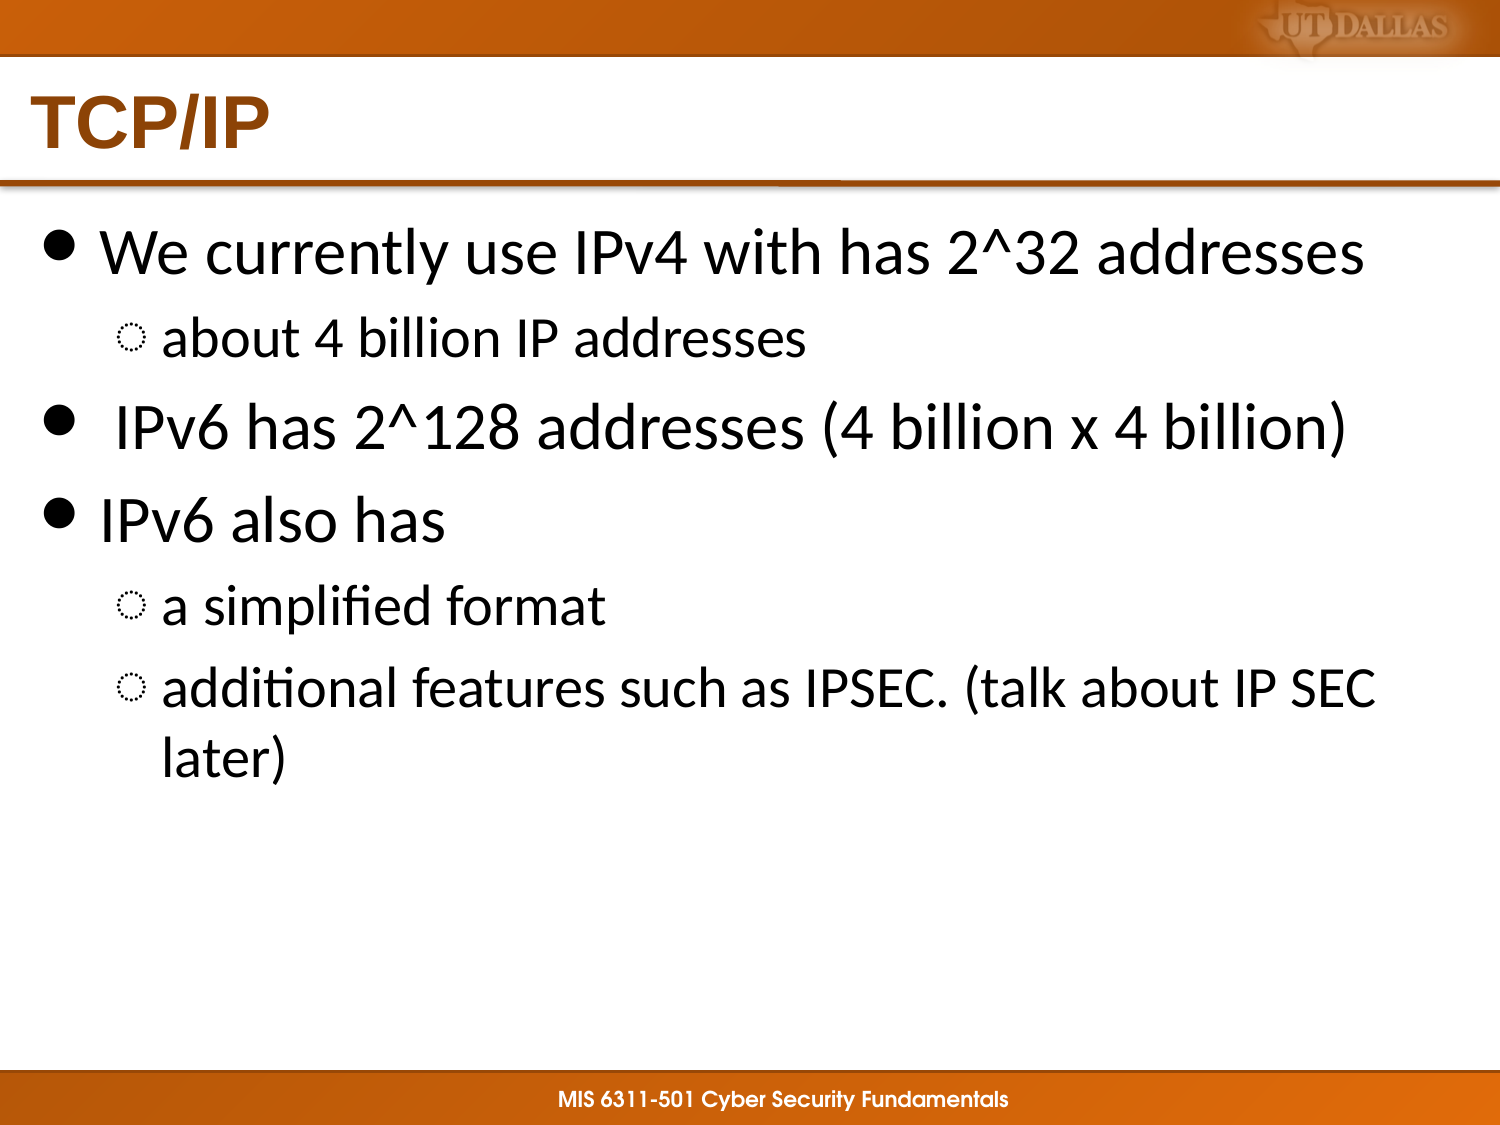

# TCP/IP
We currently use IPv4 with has 2^32 addresses
about 4 billion IP addresses
 IPv6 has 2^128 addresses (4 billion x 4 billion)
IPv6 also has
a simplified format
additional features such as IPSEC. (talk about IP SEC later)